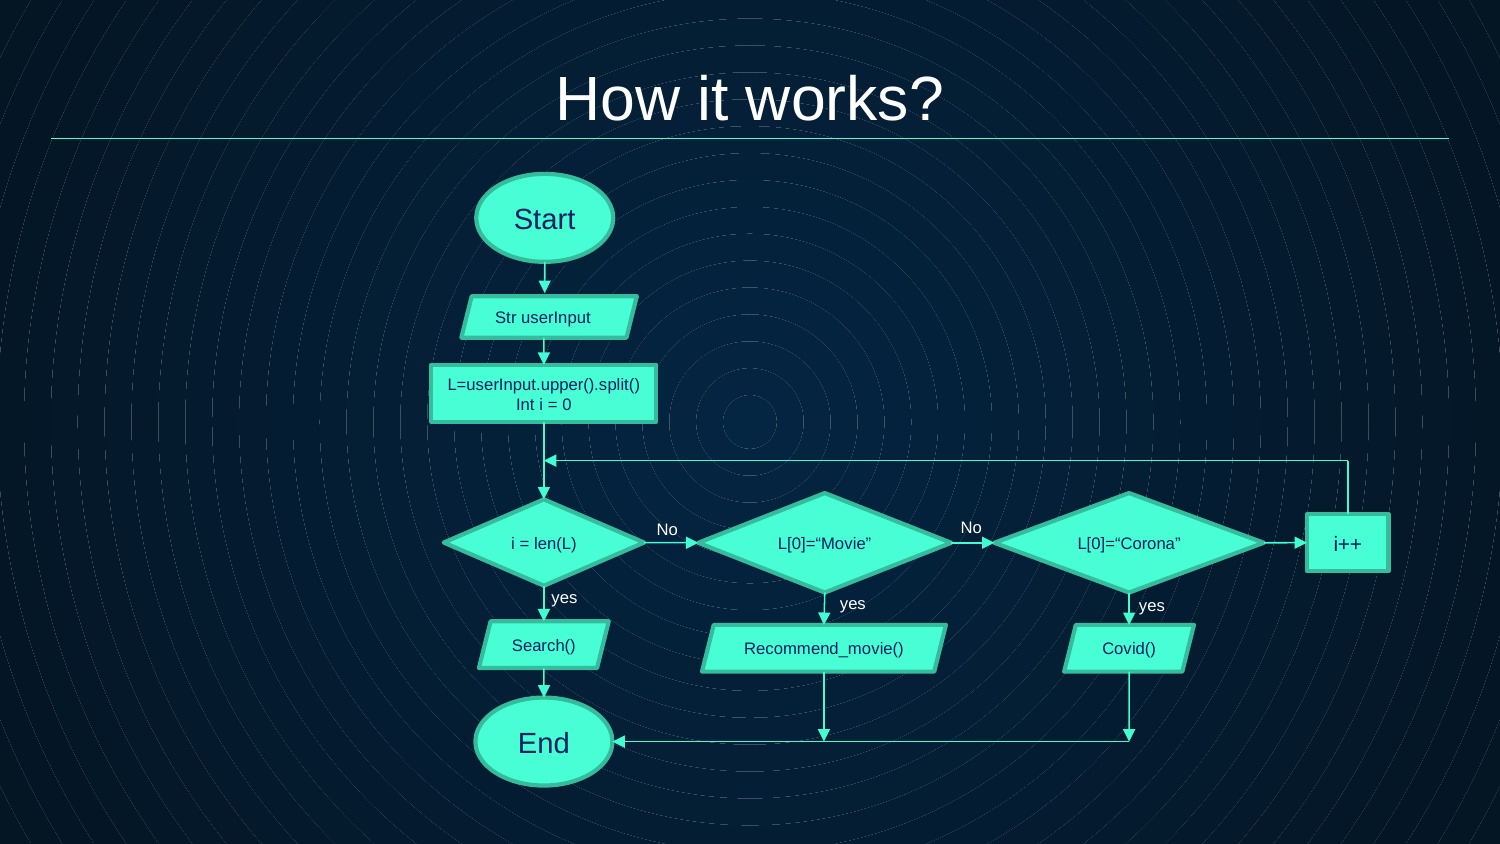

# How it works?
Start
Str userInput
L=userInput.upper().split()
Int i = 0
L[0]=“Corona”
L[0]=“Movie”
i = len(L)
No
No
i++
yes
yes
yes
Search()
Recommend_movie()
Covid()
End